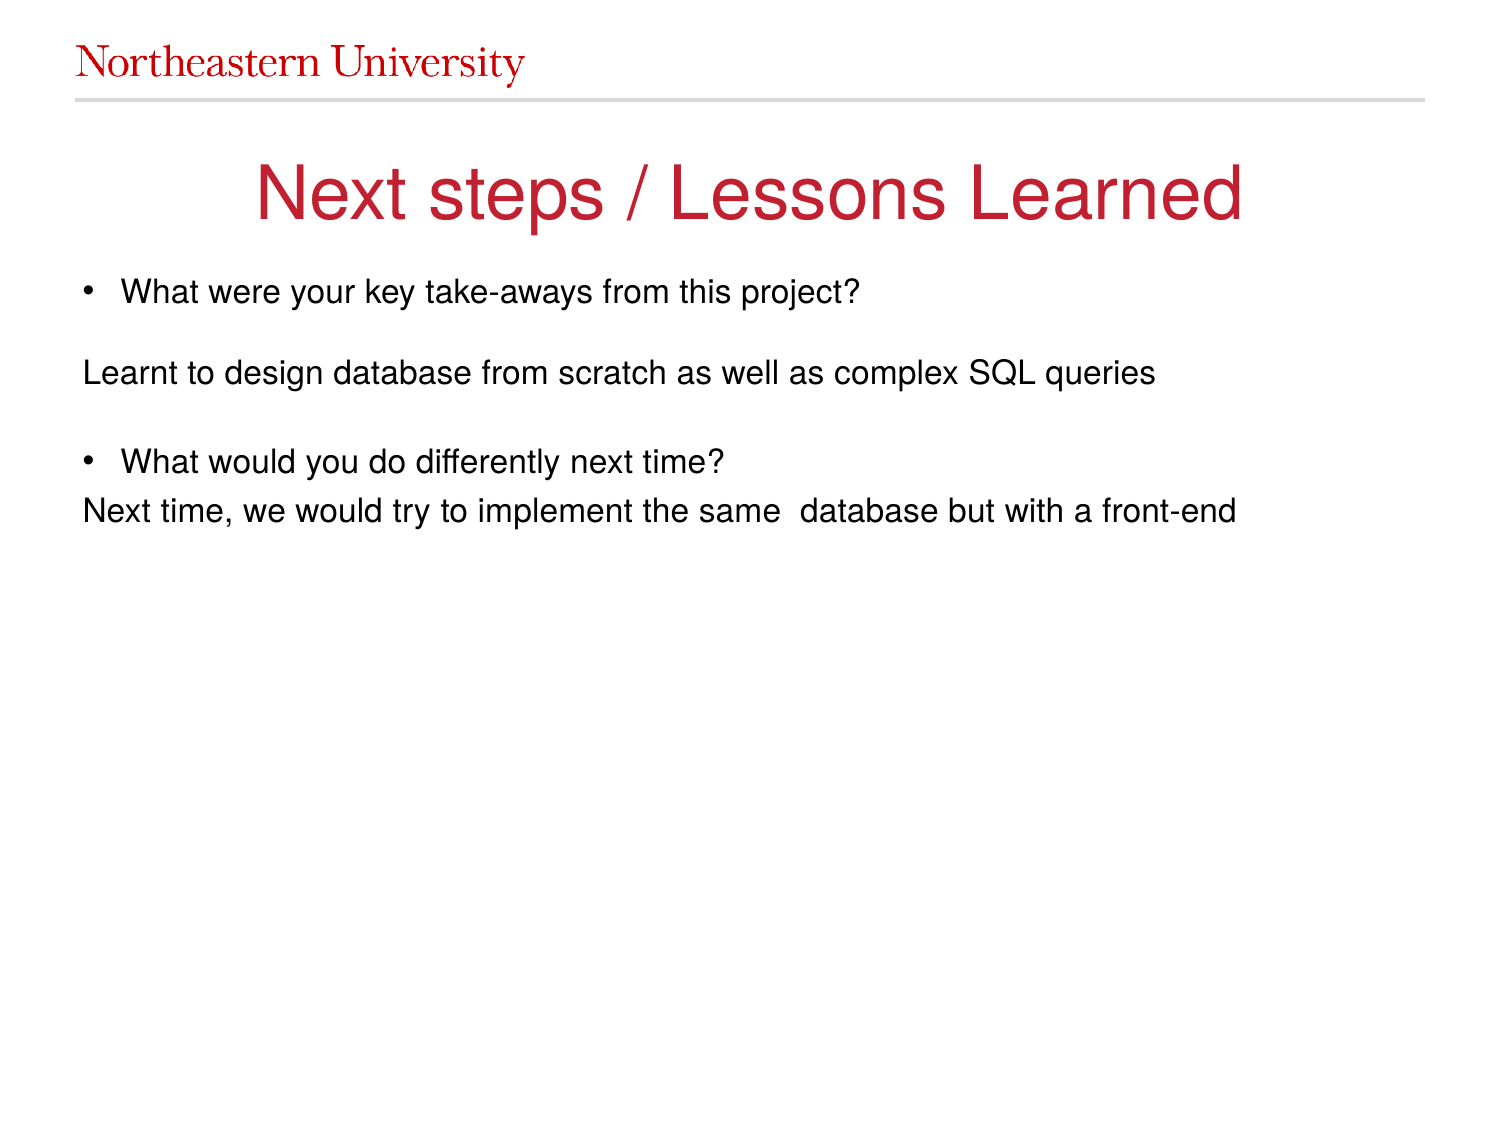

# Next steps / Lessons Learned
What were your key take-aways from this project?

Learnt to design database from scratch as well as complex SQL queries

What would you do differently next time?
Next time, we would try to implement the same  database but with a front-end